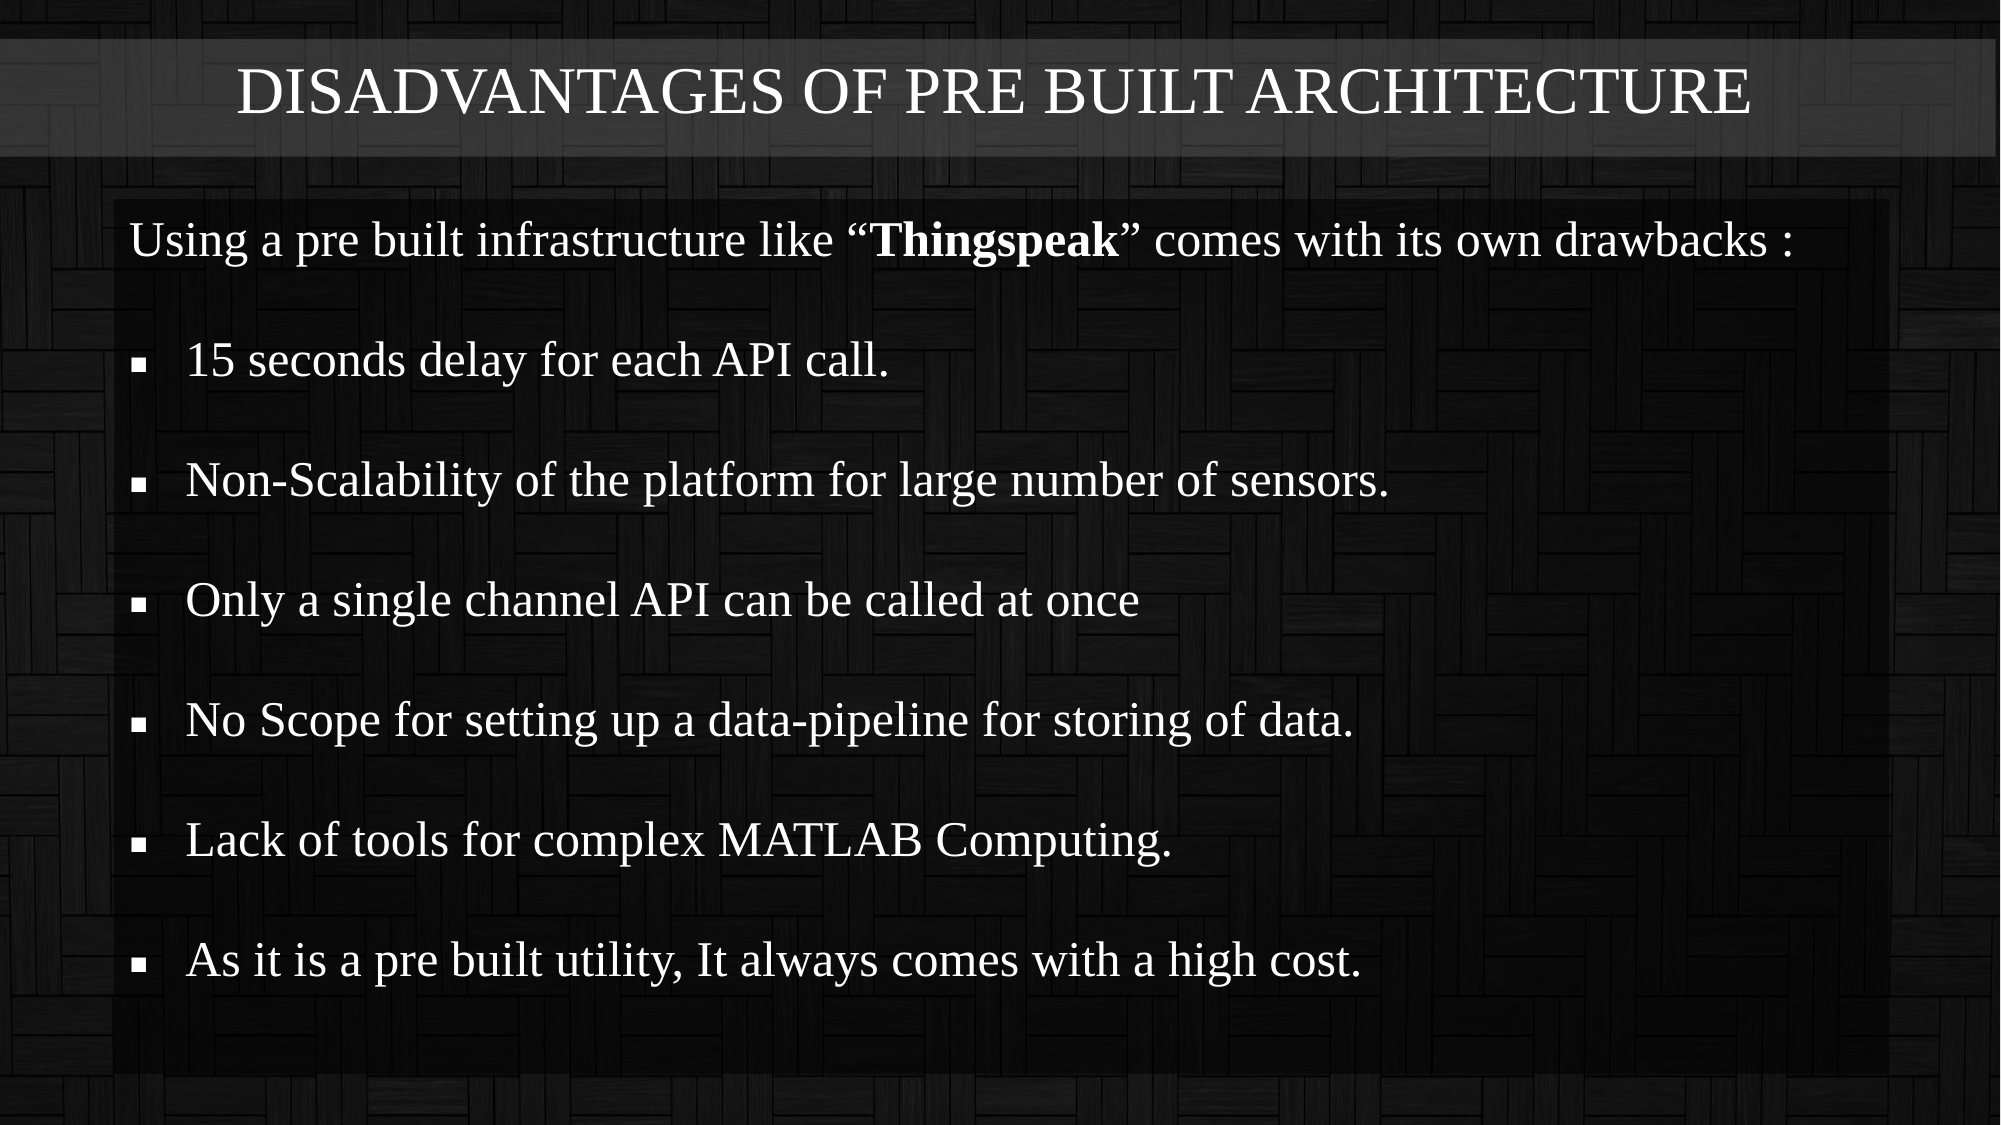

DISADVANTAGES OF PRE BUILT ARCHITECTURE
Using a pre built infrastructure like “Thingspeak” comes with its own drawbacks :

15 seconds delay for each API call.

Non-Scalability of the platform for large number of sensors.

Only a single channel API can be called at once

No Scope for setting up a data-pipeline for storing of data.

Lack of tools for complex MATLAB Computing.

As it is a pre built utility, It always comes with a high cost.